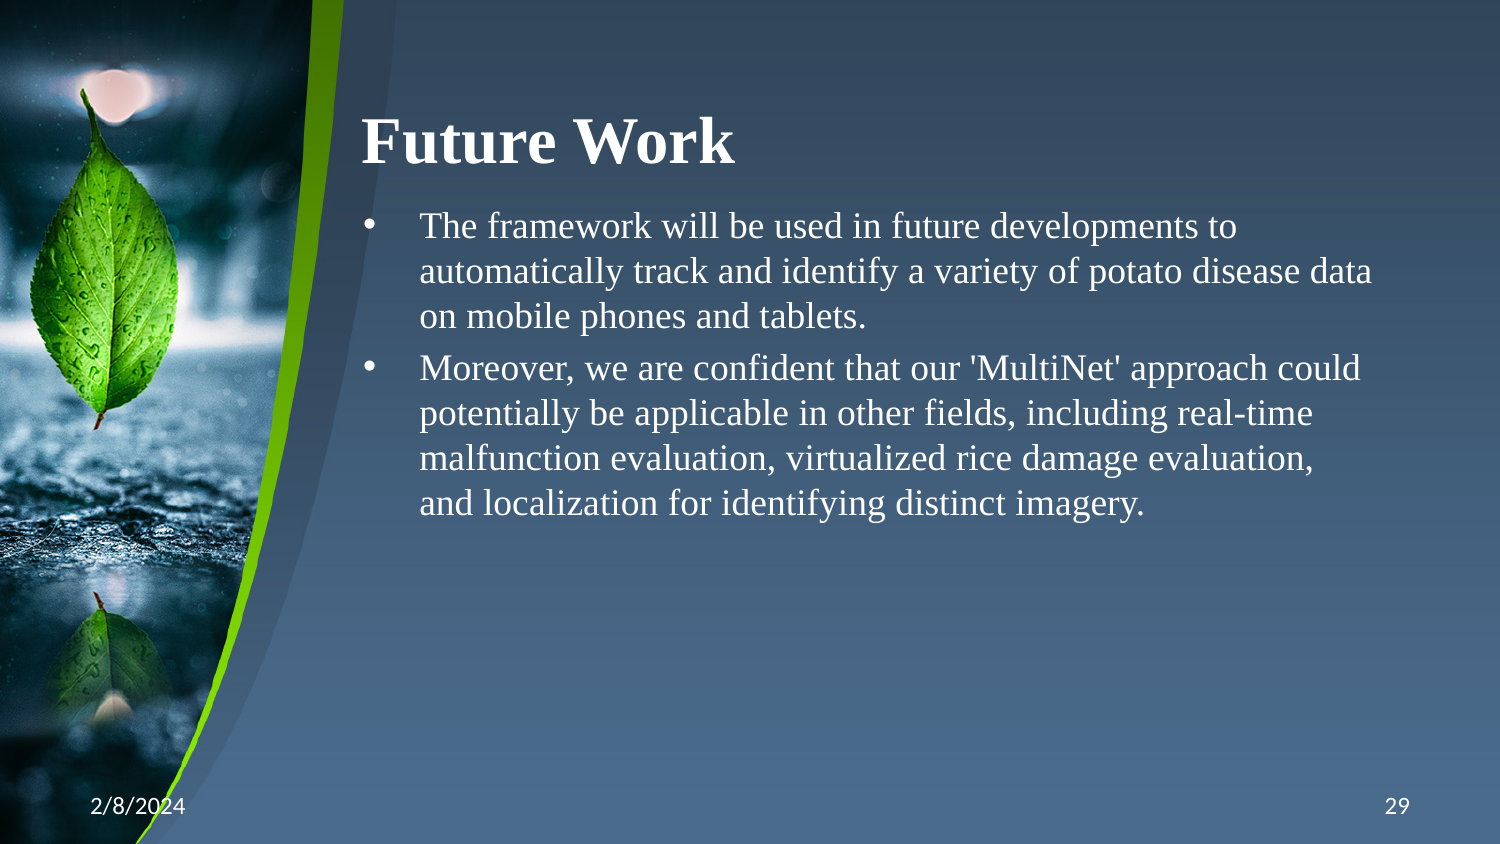

# Future Work
The framework will be used in future developments to automatically track and identify a variety of potato disease data on mobile phones and tablets.
Moreover, we are confident that our 'MultiNet' approach could potentially be applicable in other fields, including real-time malfunction evaluation, virtualized rice damage evaluation, and localization for identifying distinct imagery.

2/8/2024
29